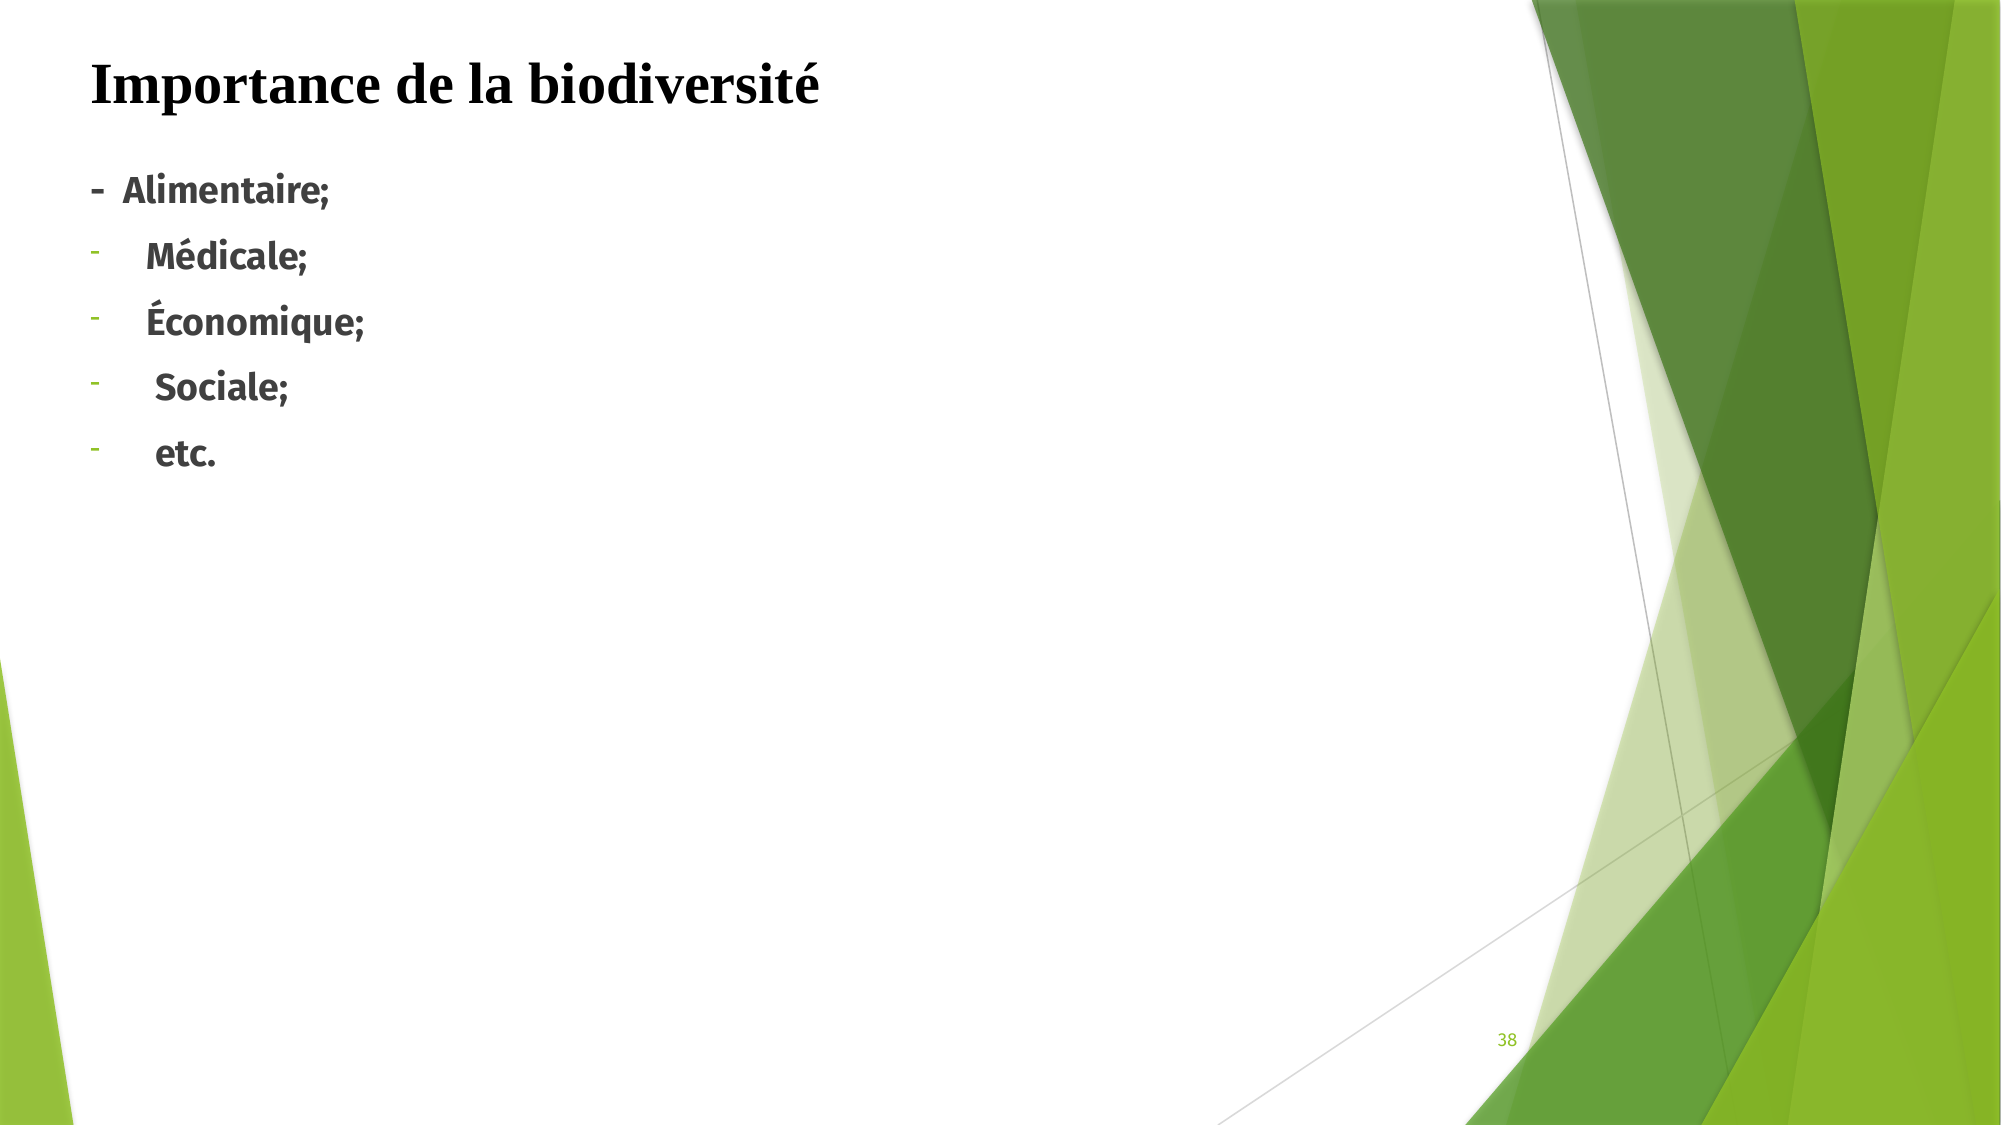

# Importance de la biodiversité
-  Alimentaire;
Médicale;
Économique;
 Sociale;
 etc.

38